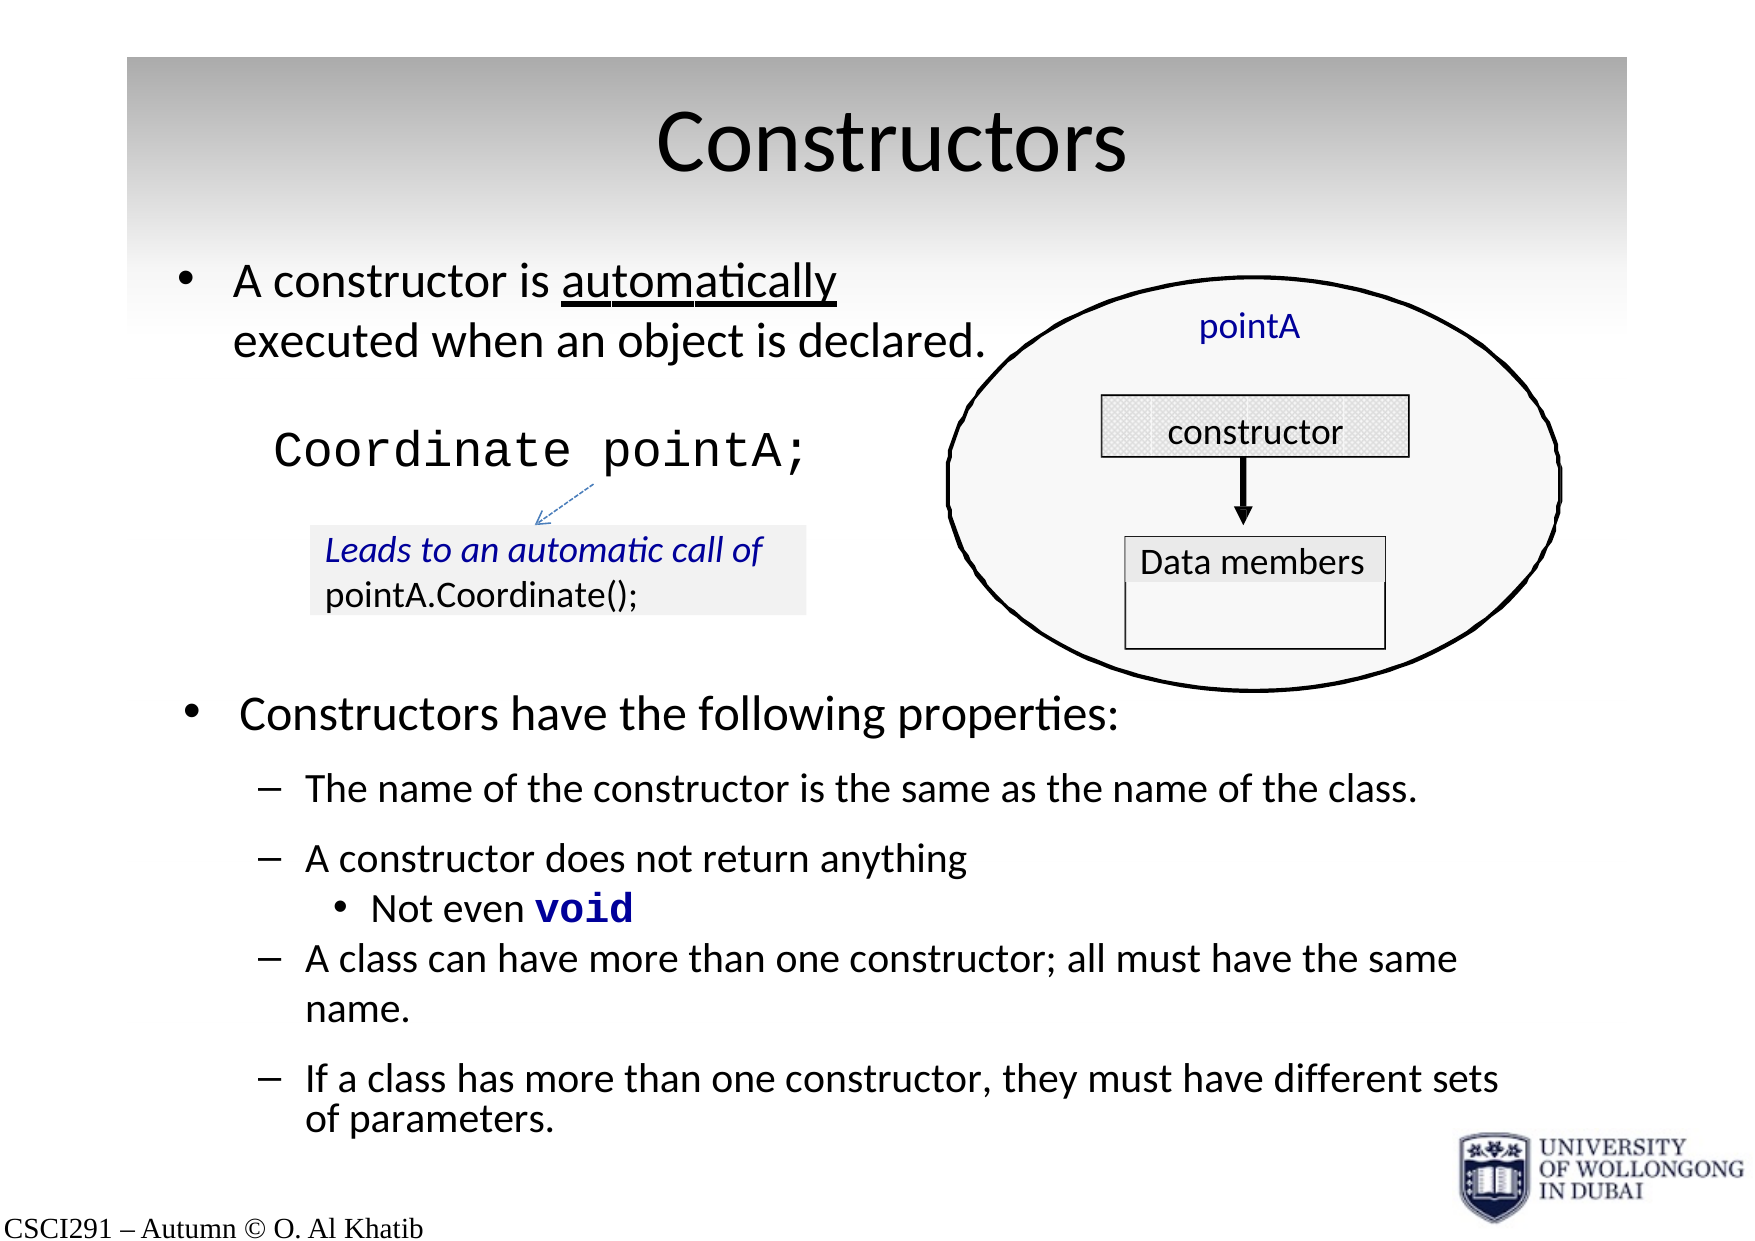

Constructors
# A constructor is automatically executed when an object is declared.

pointA

constructor
Coordinate pointA;

Leads to an automatic call of
pointA.Coordinate();

Data members
Data members
Constructors have the following properties:
The name of the constructor is the same as the name of the class.
A constructor does not return anything
Not even void
A class can have more than one constructor; all must have the same name.
If a class has more than one constructor, they must have different sets of parameters.